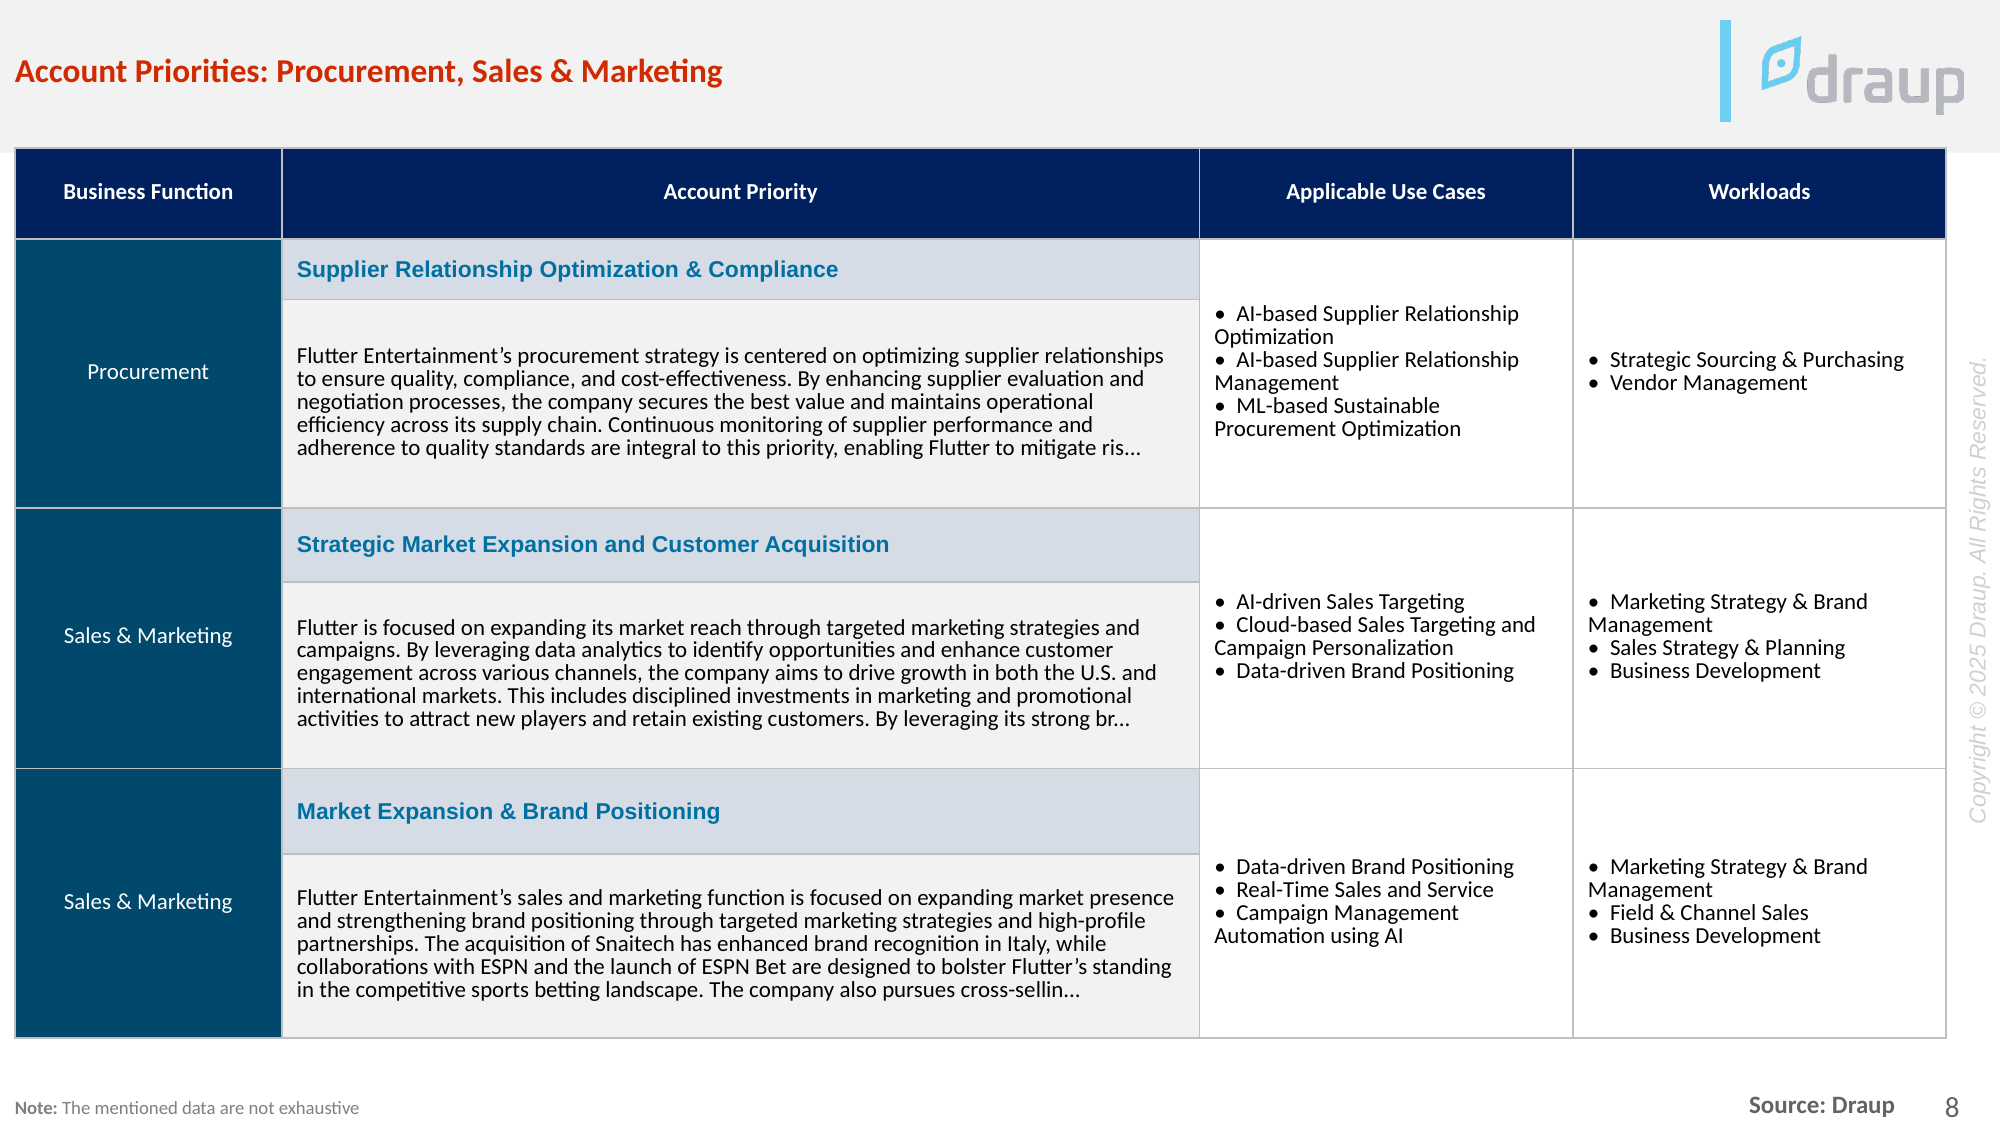

Account Priorities: Procurement, Sales & Marketing
| Business Function | Account Priority | Applicable Use Cases | Workloads |
| --- | --- | --- | --- |
| Procurement | Supplier Relationship Optimization & Compliance | • AI-based Supplier Relationship Optimization • AI-based Supplier Relationship Management • ML-based Sustainable Procurement Optimization | • Strategic Sourcing & Purchasing • Vendor Management |
|  | Flutter Entertainment’s procurement strategy is centered on optimizing supplier relationships to ensure quality, compliance, and cost-effectiveness. By enhancing supplier evaluation and negotiation processes, the company secures the best value and maintains operational efficiency across its supply chain. Continuous monitoring of supplier performance and adherence to quality standards are integral to this priority, enabling Flutter to mitigate ris... |  |  |
| Sales & Marketing | Strategic Market Expansion and Customer Acquisition | • AI-driven Sales Targeting • Cloud-based Sales Targeting and Campaign Personalization • Data-driven Brand Positioning | • Marketing Strategy & Brand Management • Sales Strategy & Planning • Business Development |
|  | Flutter is focused on expanding its market reach through targeted marketing strategies and campaigns. By leveraging data analytics to identify opportunities and enhance customer engagement across various channels, the company aims to drive growth in both the U.S. and international markets. This includes disciplined investments in marketing and promotional activities to attract new players and retain existing customers. By leveraging its strong br... |  |  |
| Sales & Marketing | Market Expansion & Brand Positioning | • Data-driven Brand Positioning • Real-Time Sales and Service • Campaign Management Automation using AI | • Marketing Strategy & Brand Management • Field & Channel Sales • Business Development |
|  | Flutter Entertainment’s sales and marketing function is focused on expanding market presence and strengthening brand positioning through targeted marketing strategies and high-profile partnerships. The acquisition of Snaitech has enhanced brand recognition in Italy, while collaborations with ESPN and the launch of ESPN Bet are designed to bolster Flutter’s standing in the competitive sports betting landscape. The company also pursues cross-sellin... |  |  |
Note: The mentioned data are not exhaustive